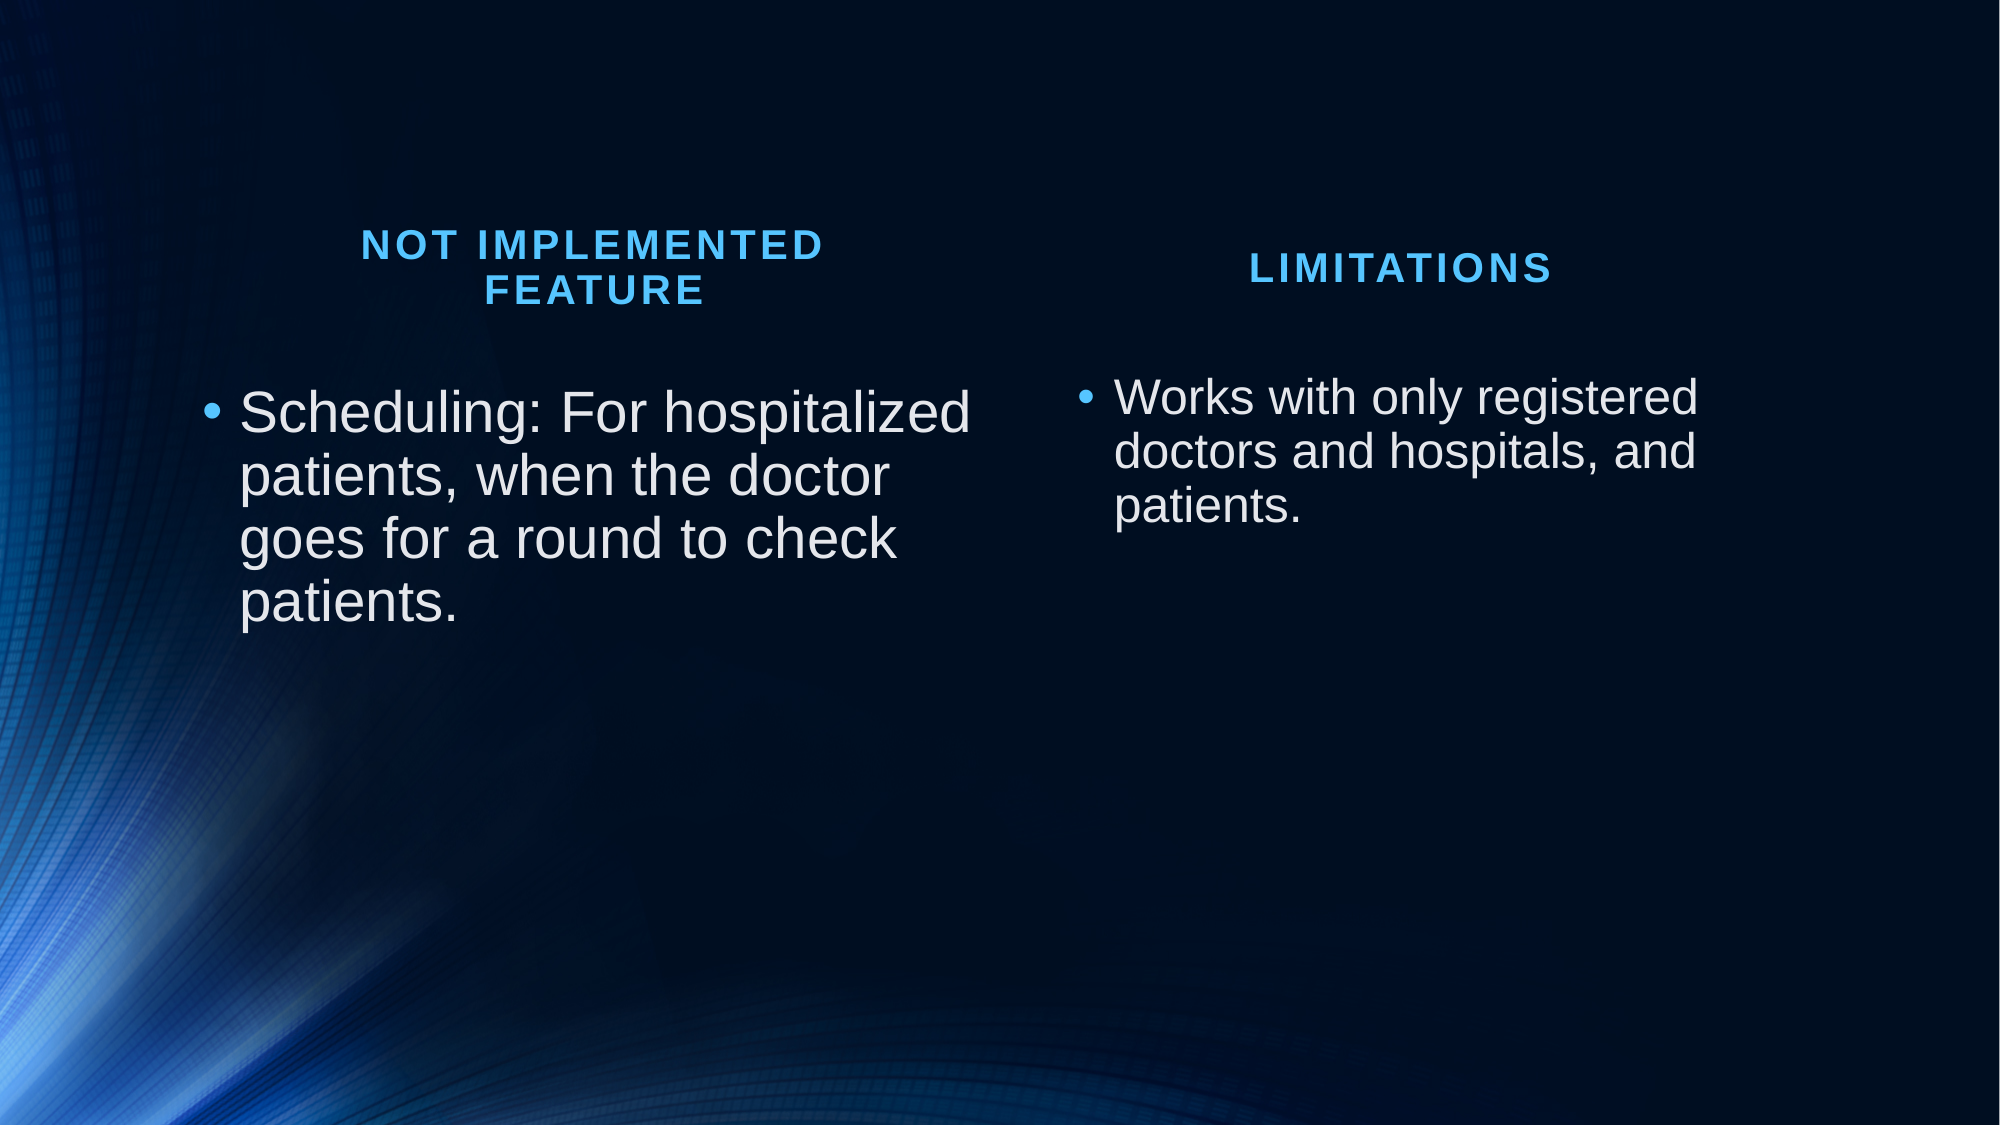

Not implemented feature
limitations
Works with only registered doctors and hospitals, and patients.
Scheduling: For hospitalized patients, when the doctor goes for a round to check patients.